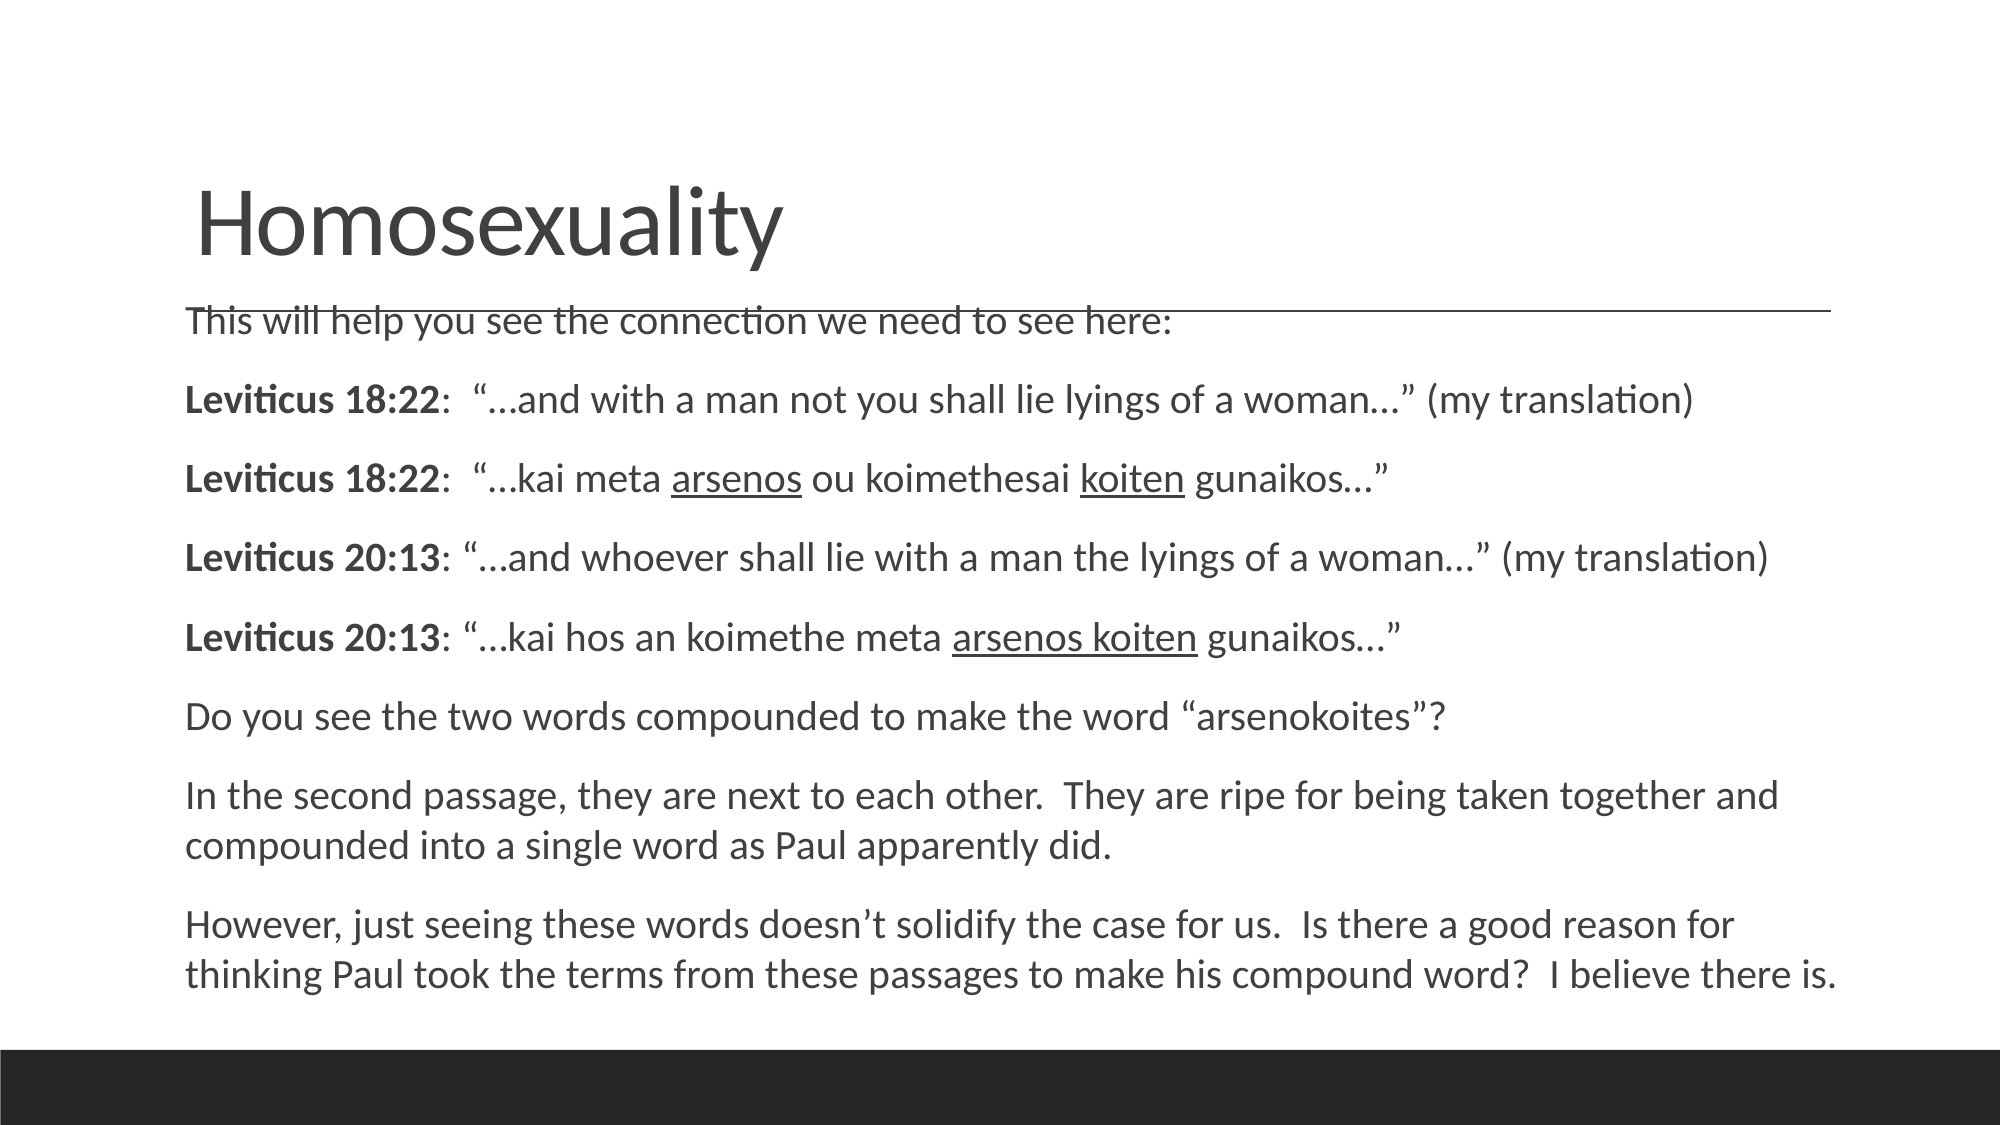

# Homosexuality
This will help you see the connection we need to see here:
Leviticus 18:22:  “…and with a man not you shall lie lyings of a woman…” (my translation)
Leviticus 18:22:  “…kai meta arsenos ou koimethesai koiten gunaikos…”
Leviticus 20:13: “…and whoever shall lie with a man the lyings of a woman…” (my translation)
Leviticus 20:13: “…kai hos an koimethe meta arsenos koiten gunaikos…”
Do you see the two words compounded to make the word “arsenokoites”?
In the second passage, they are next to each other.  They are ripe for being taken together and compounded into a single word as Paul apparently did.
However, just seeing these words doesn’t solidify the case for us.  Is there a good reason for thinking Paul took the terms from these passages to make his compound word?  I believe there is.